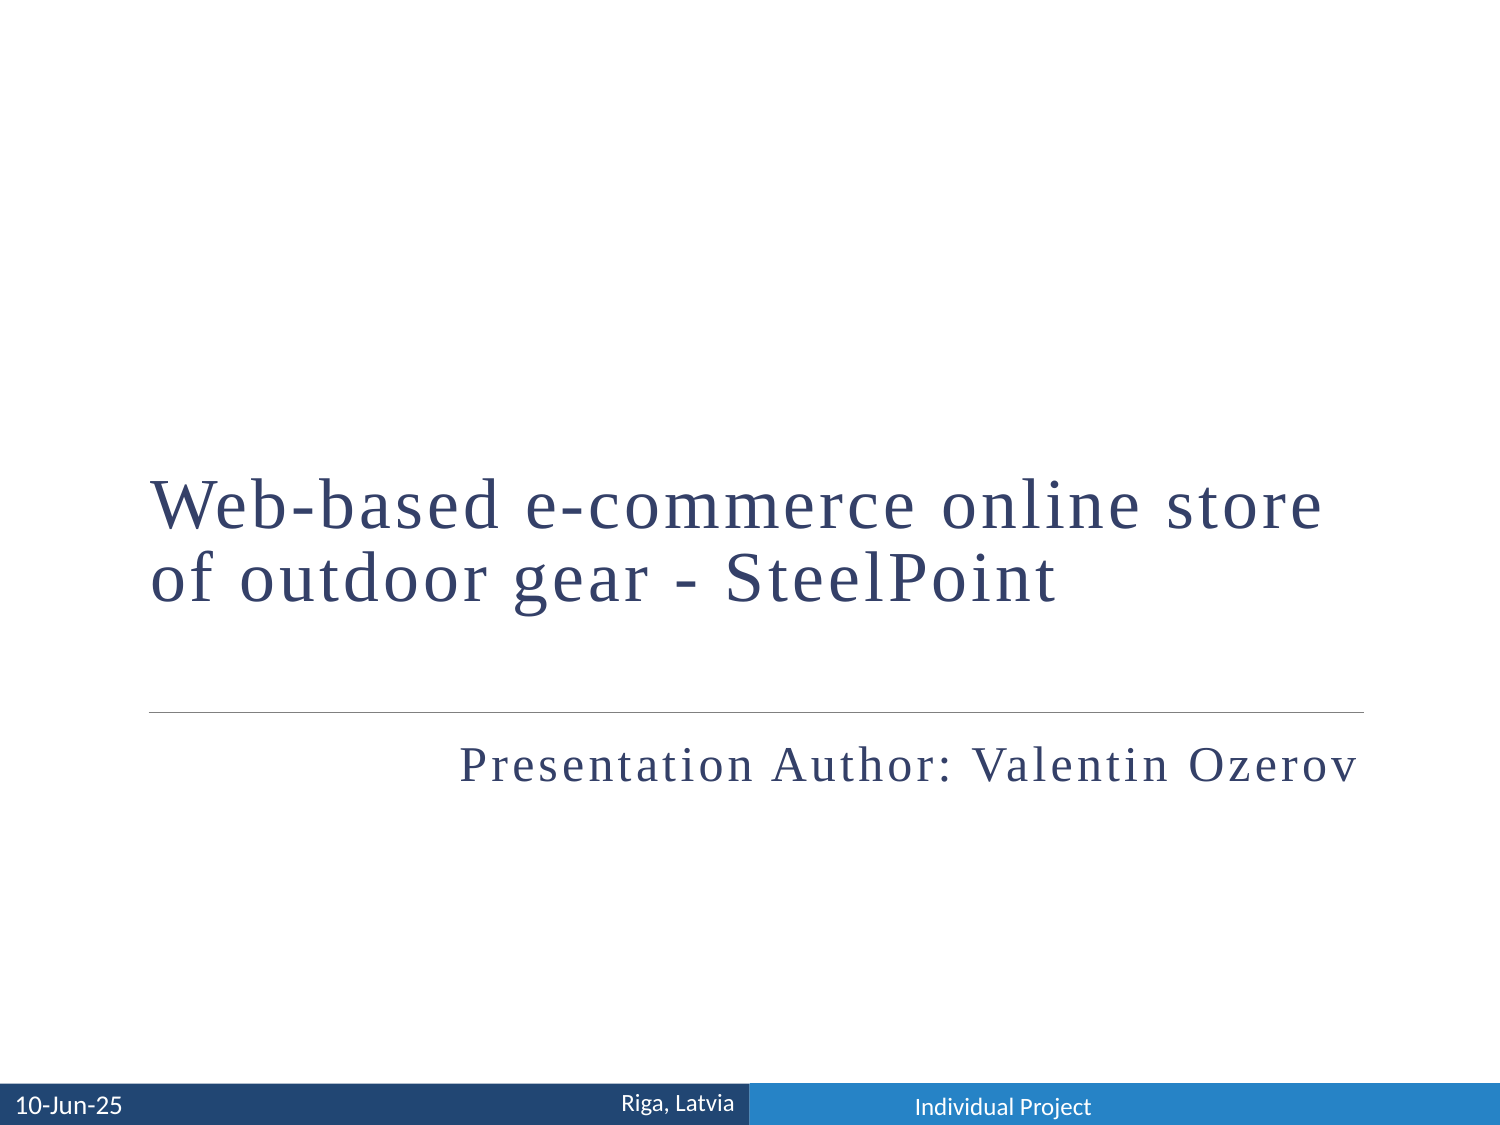

# Web-based e-commerce online store of outdoor gear - SteelPoint
Presentation Author: Valentin Ozerov
10-Jun-25
	Individual Project